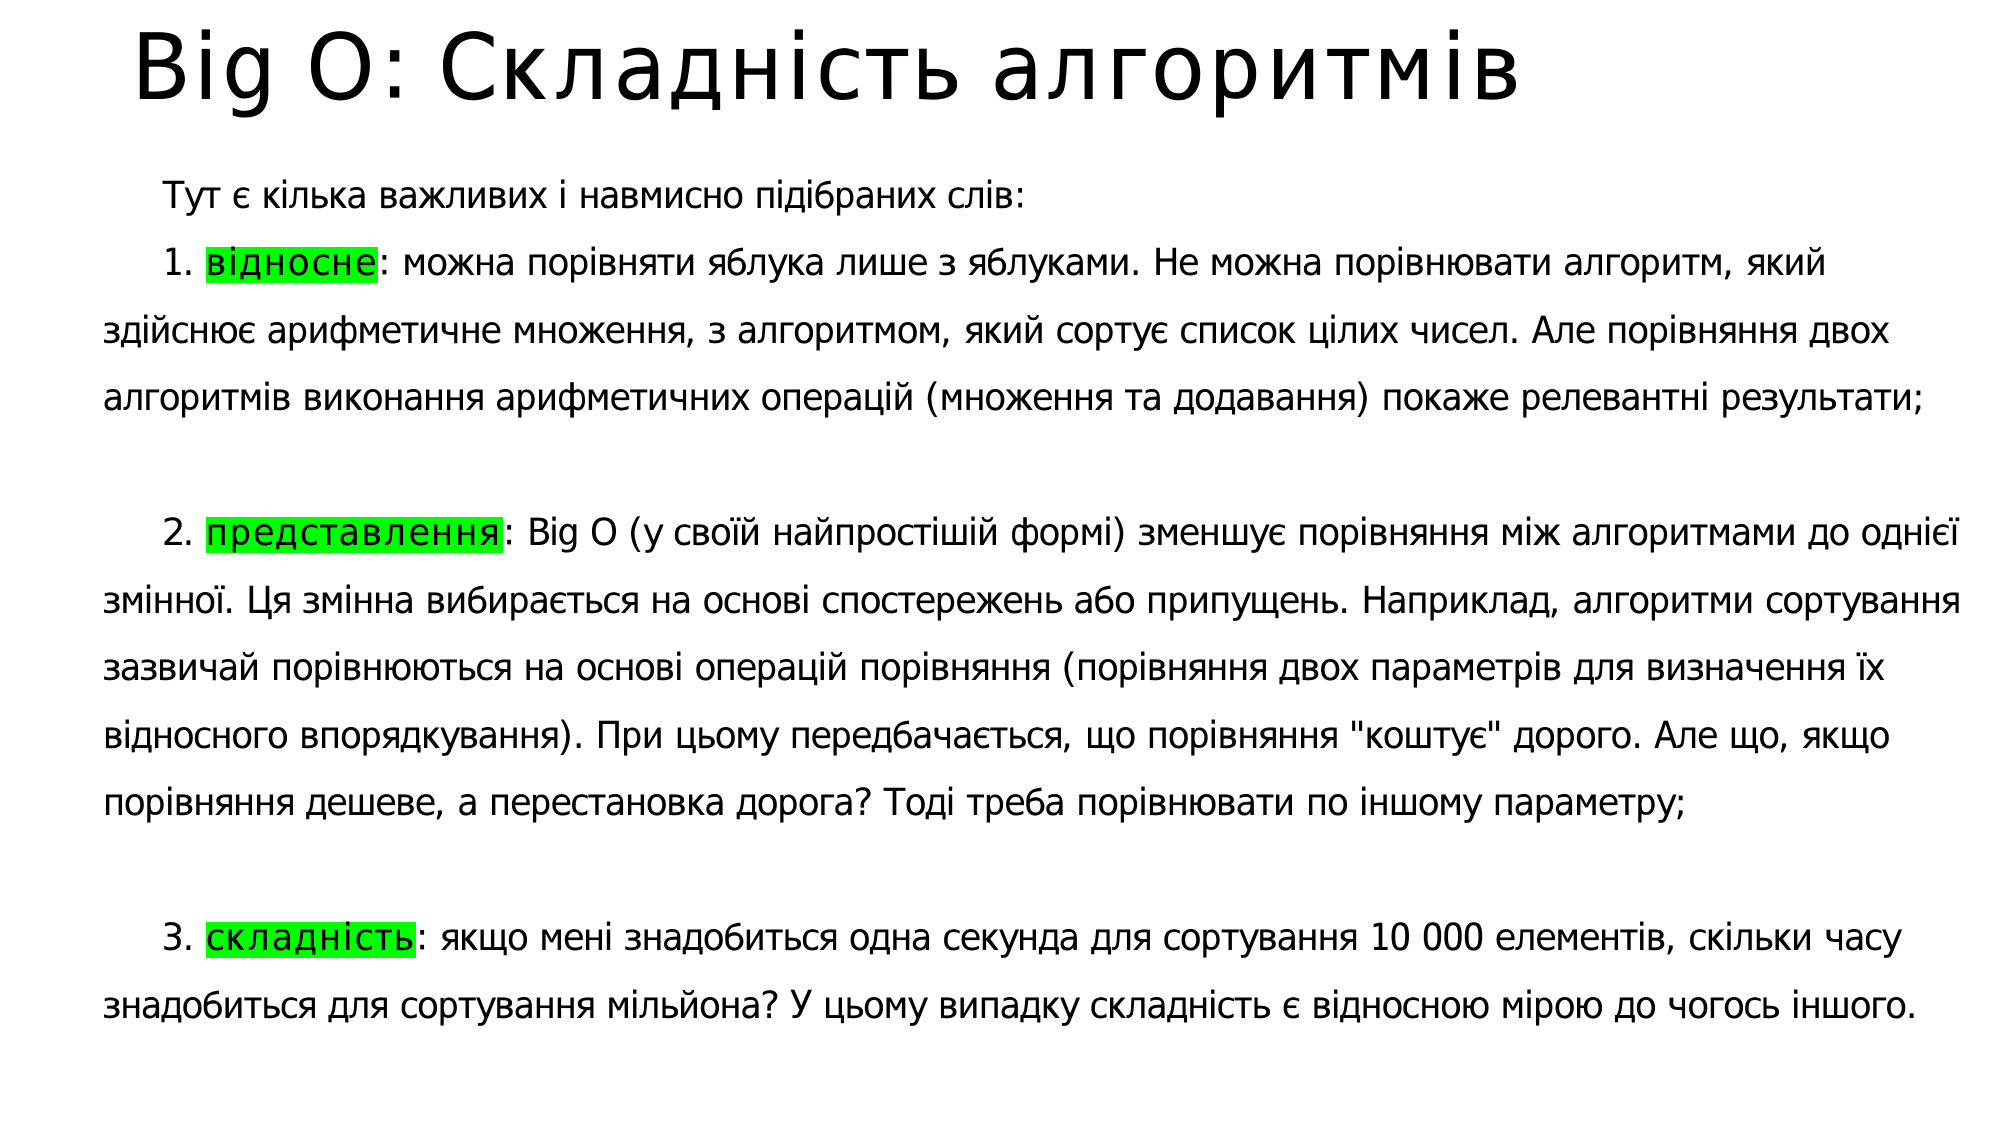

# Big O: Складність алгоритмів
Тут є кілька важливих і навмисно підібраних слів:
1. відносне: можна порівняти яблука лише з яблуками. Не можна порівнювати алгоритм, який здійснює арифметичне множення, з алгоритмом, який сортує список цілих чисел. Але порівняння двох алгоритмів виконання арифметичних операцій (множення та додавання) покаже релевантні результати;

2. представлення: Big O (у своїй найпростішій формі) зменшує порівняння між алгоритмами до однієї змінної. Ця змінна вибирається на основі спостережень або припущень. Наприклад, алгоритми сортування зазвичай порівнюються на основі операцій порівняння (порівняння двох параметрів для визначення їх відносного впорядкування). При цьому передбачається, що порівняння "коштує" дорого. Але що, якщо порівняння дешеве, а перестановка дорога? Тоді треба порівнювати по іншому параметру;

3. складність: якщо мені знадобиться одна секунда для сортування 10 000 елементів, скільки часу знадобиться для сортування мільйона? У цьому випадку складність є відносною мірою до чогось іншого.